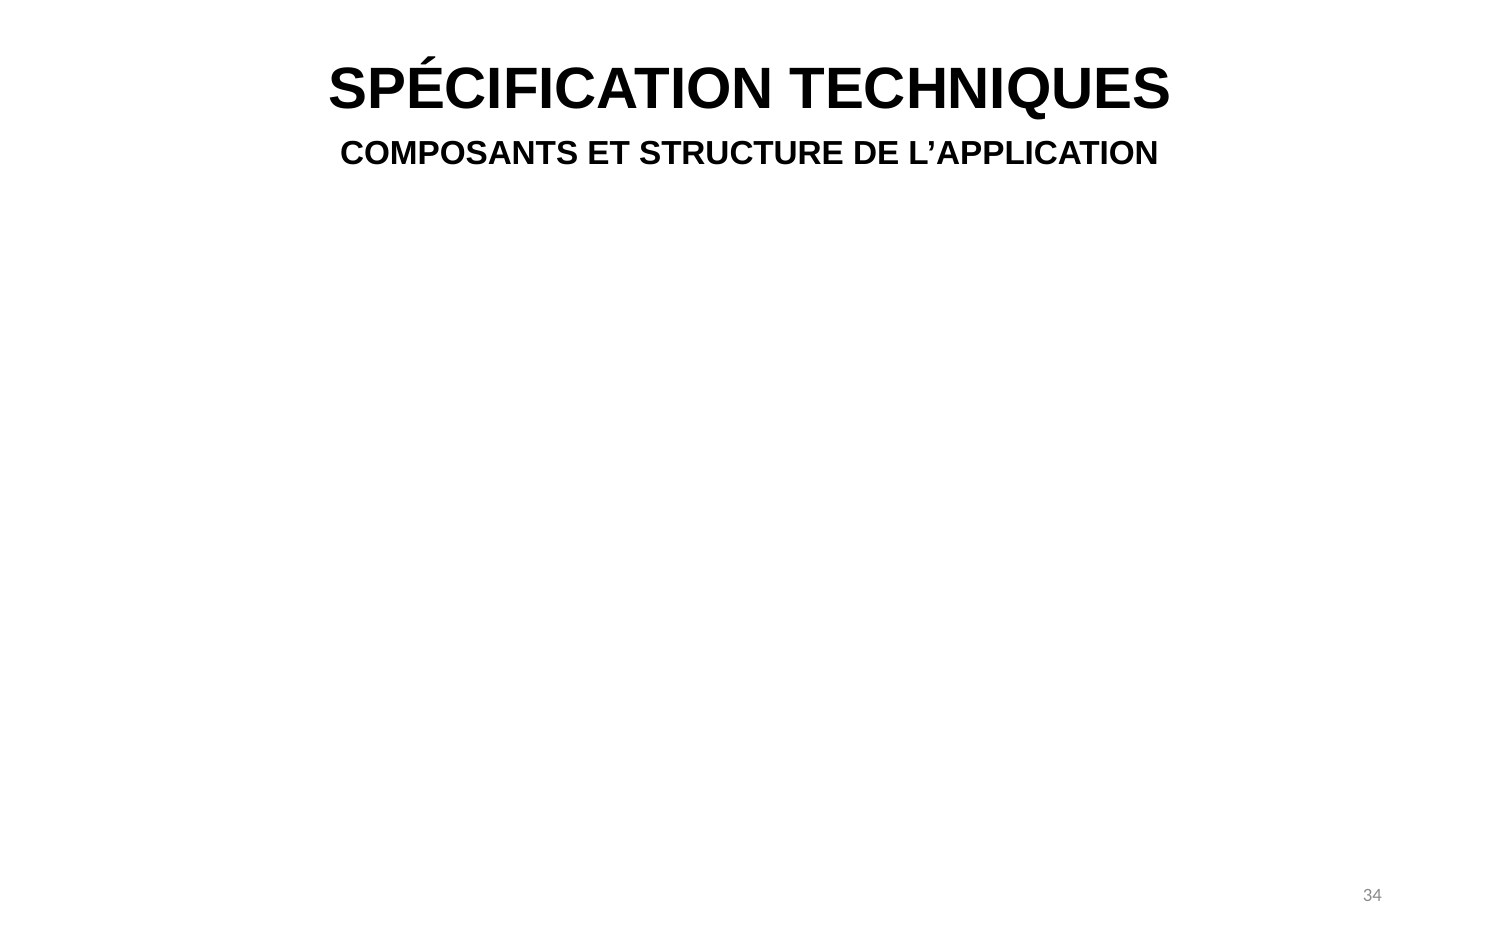

SPÉCIFICATION TECHNIQUES

COMPOSANTS ET STRUCTURE DE L’APPLICATION

34